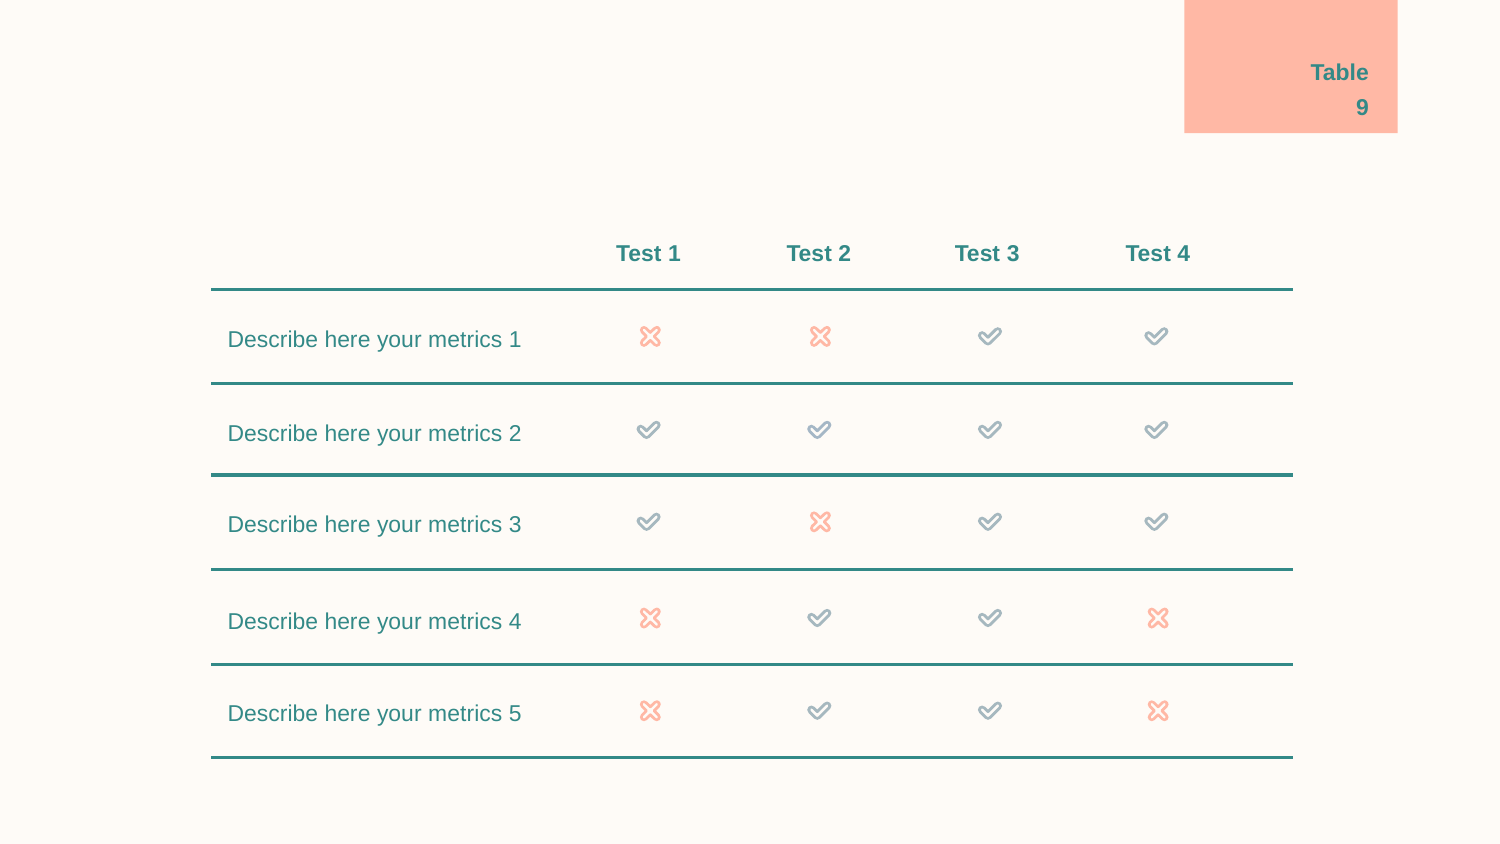

# Table
9
Test 1
Test 2
Test 3
Test 4
Describe here your metrics 1

Describe here your metrics 2

Describe here your metrics 3

Describe here your metrics 4

Describe here your metrics 5